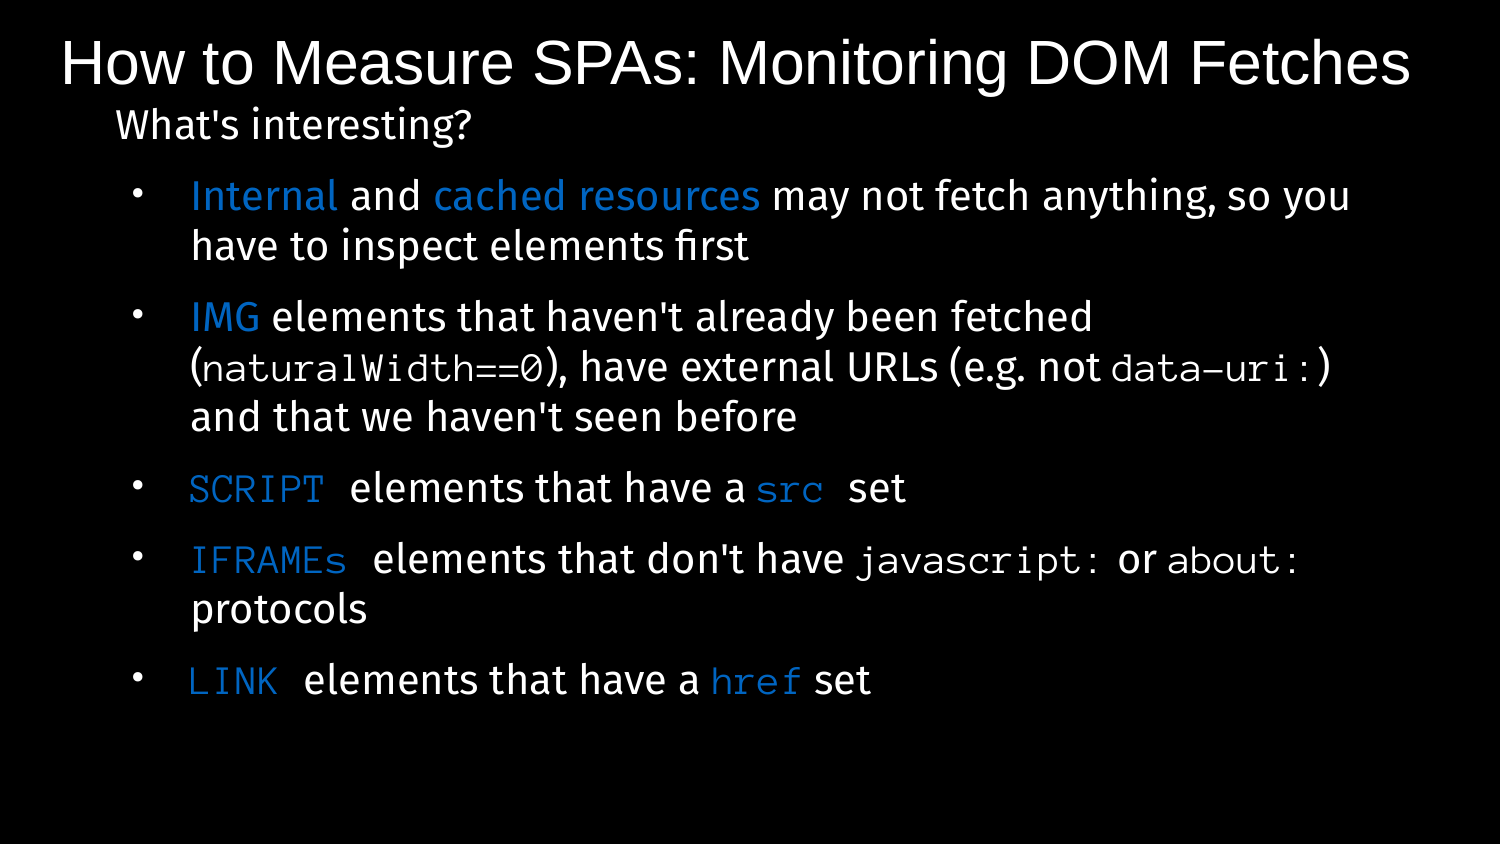

# How to Measure SPAs: Monitoring DOM Fetches
What's interesting?
Internal and cached resources may not fetch anything, so you have to inspect elements first
IMG elements that haven't already been fetched (naturalWidth==0), have external URLs (e.g. not data-uri:) and that we haven't seen before
SCRIPT elements that have a src set
IFRAMEs elements that don't have javascript: or about: protocols
LINK elements that have a href set